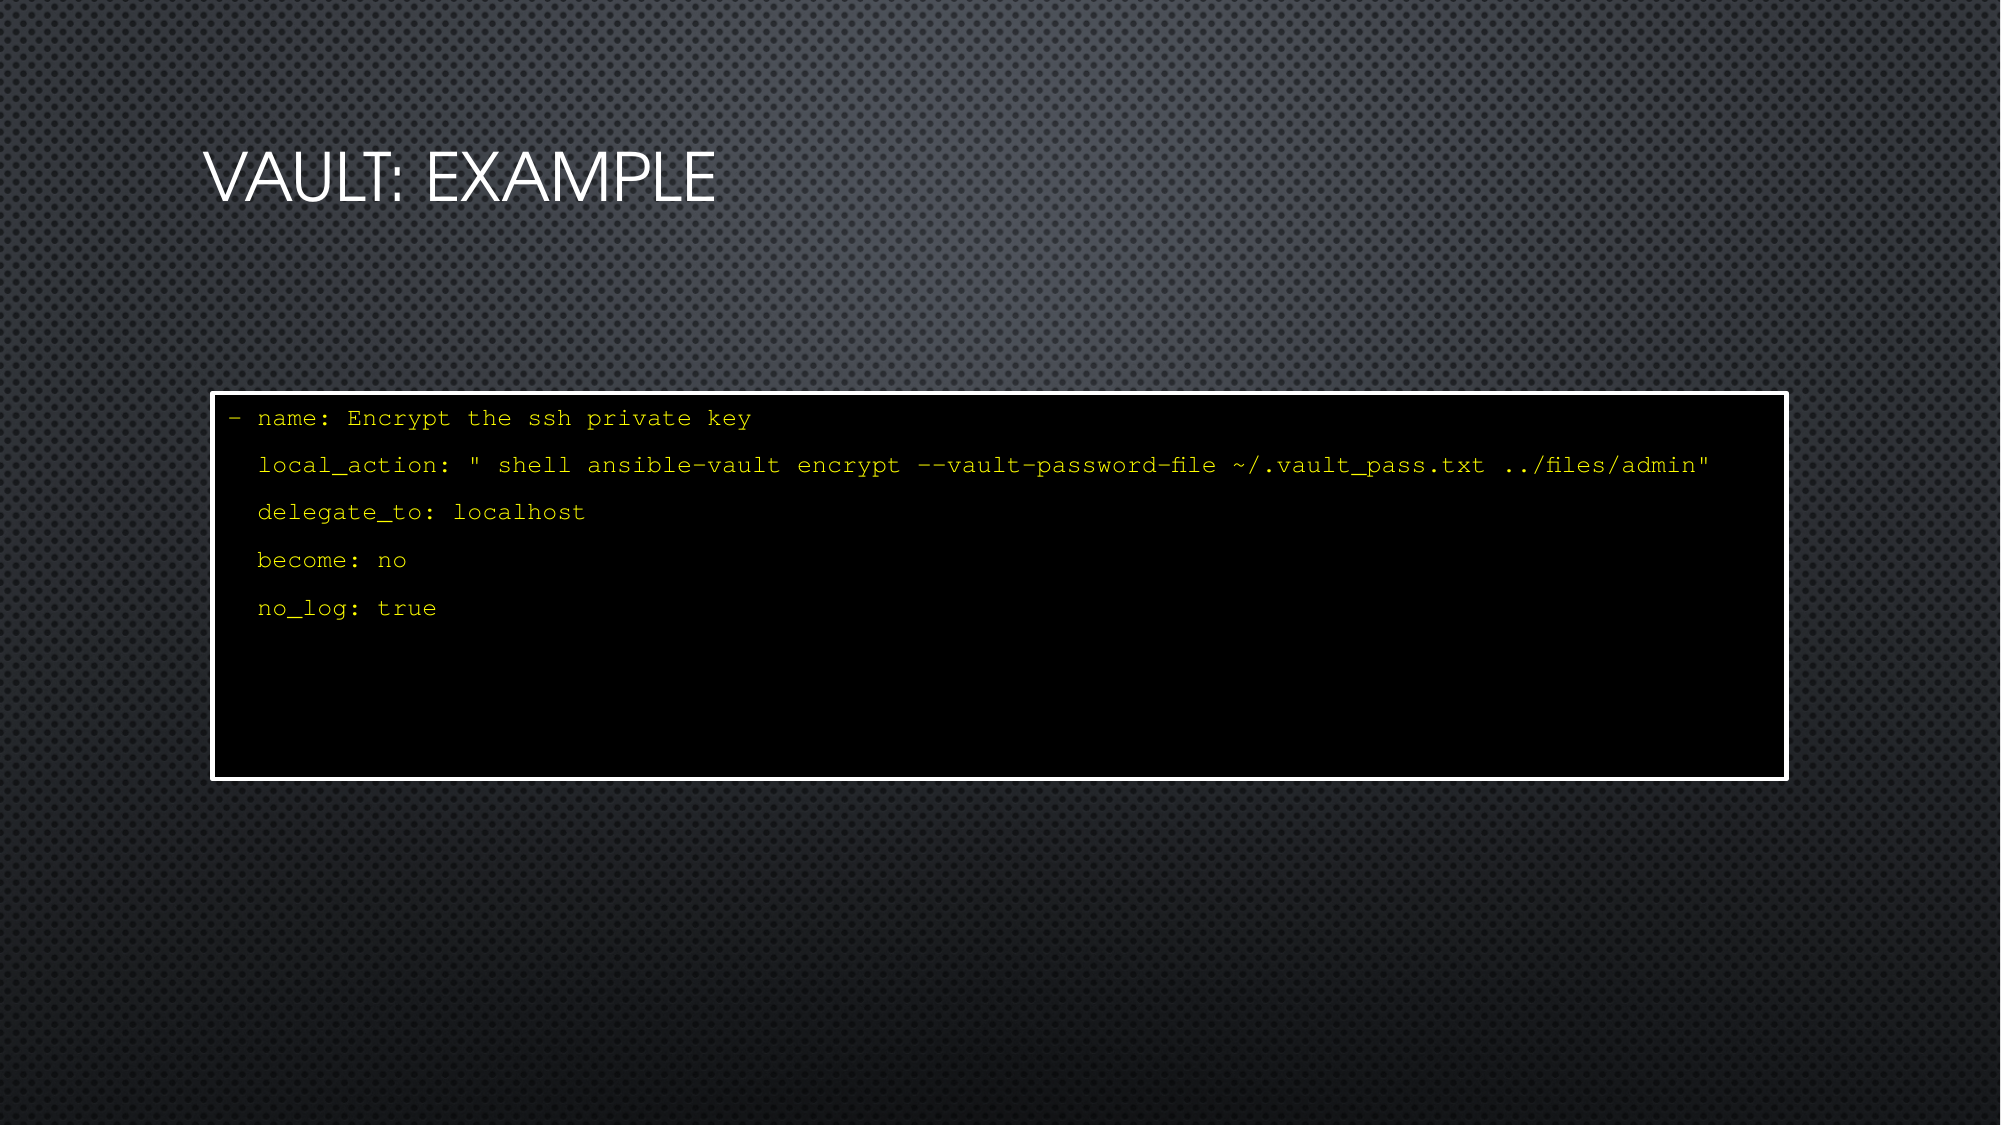

# VAULT: Example
- name: Encrypt the ssh private key
  local_action: " shell ansible-vault encrypt --vault-password-file ~/.vault_pass.txt ../files/admin"
  delegate_to: localhost
  become: no
  no_log: true